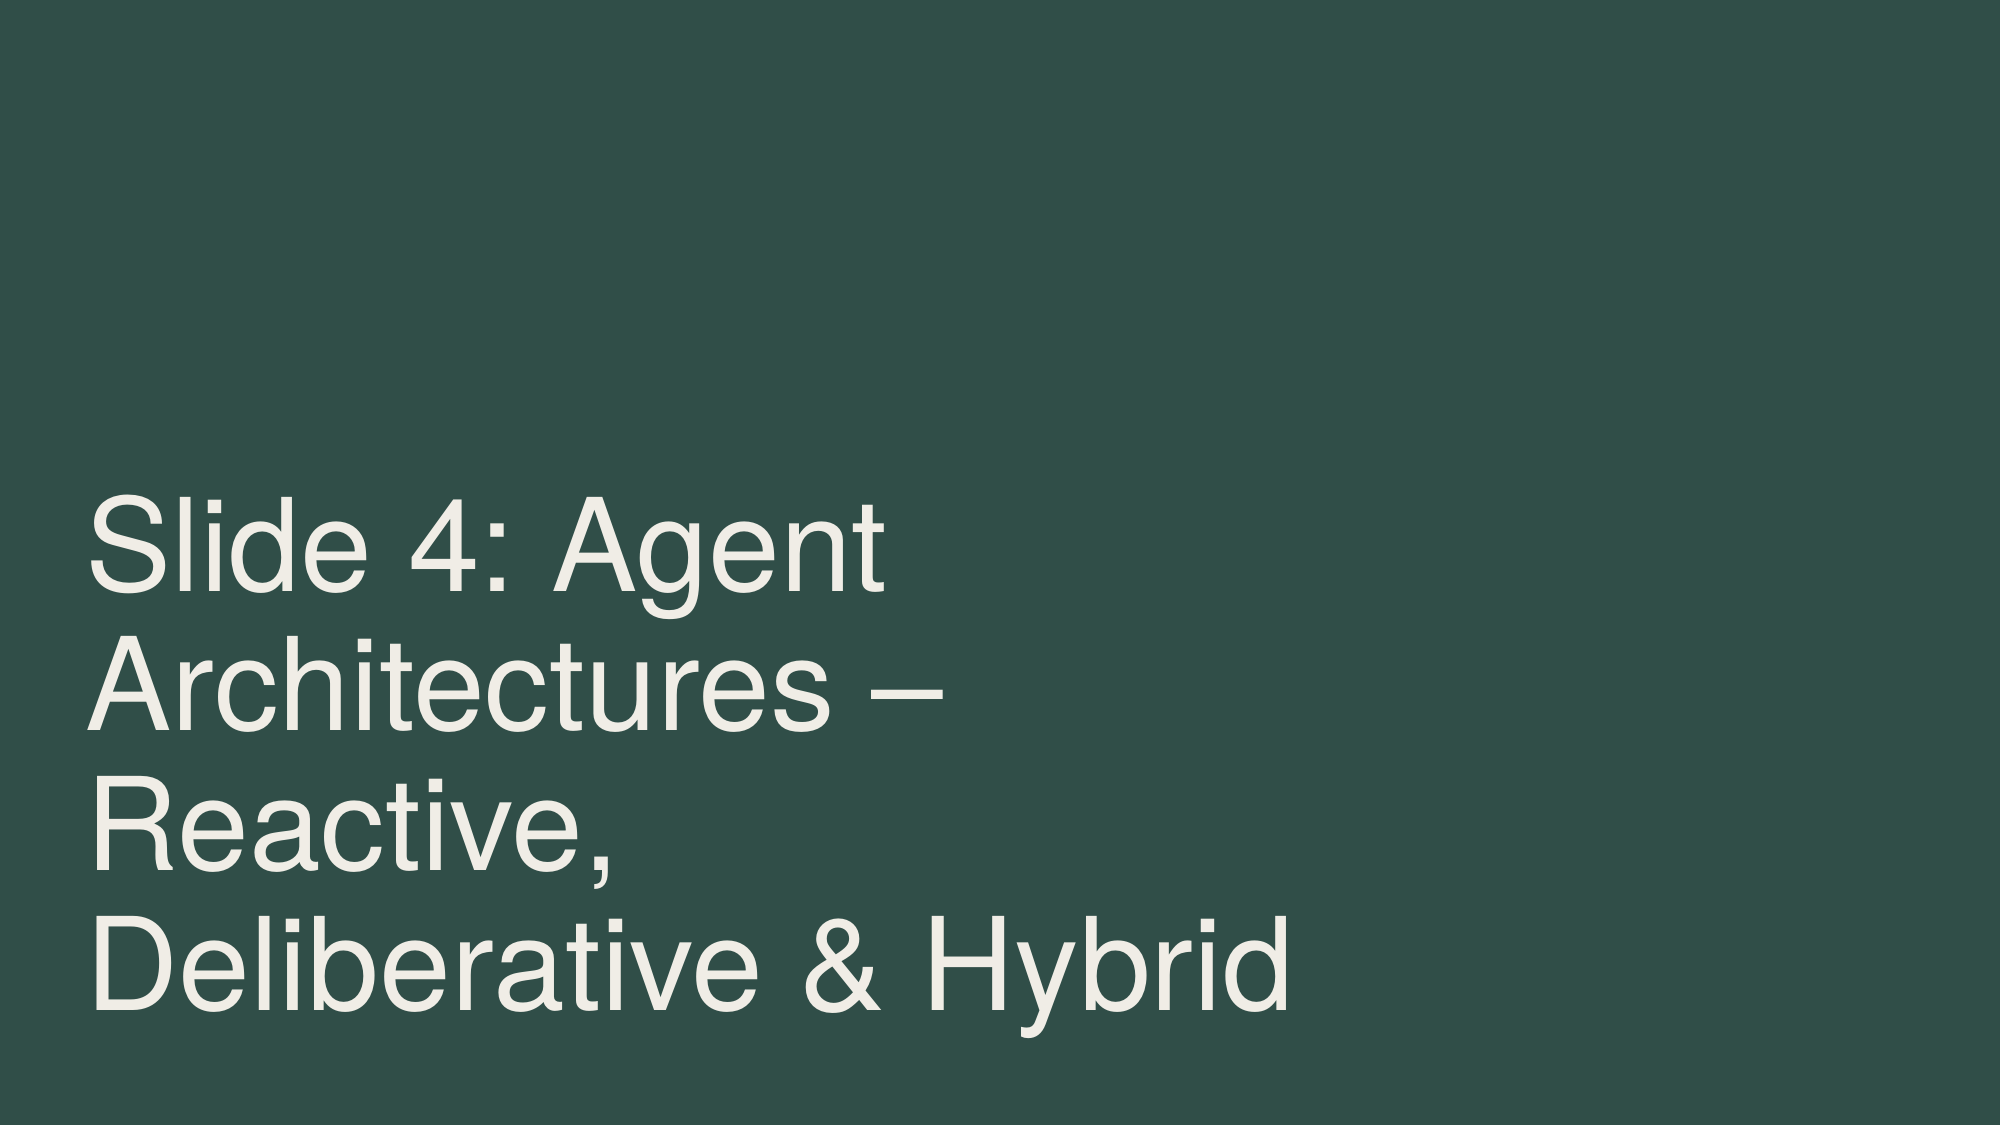

# Slide 4: Agent Architectures – Reactive, Deliberative & Hybrid